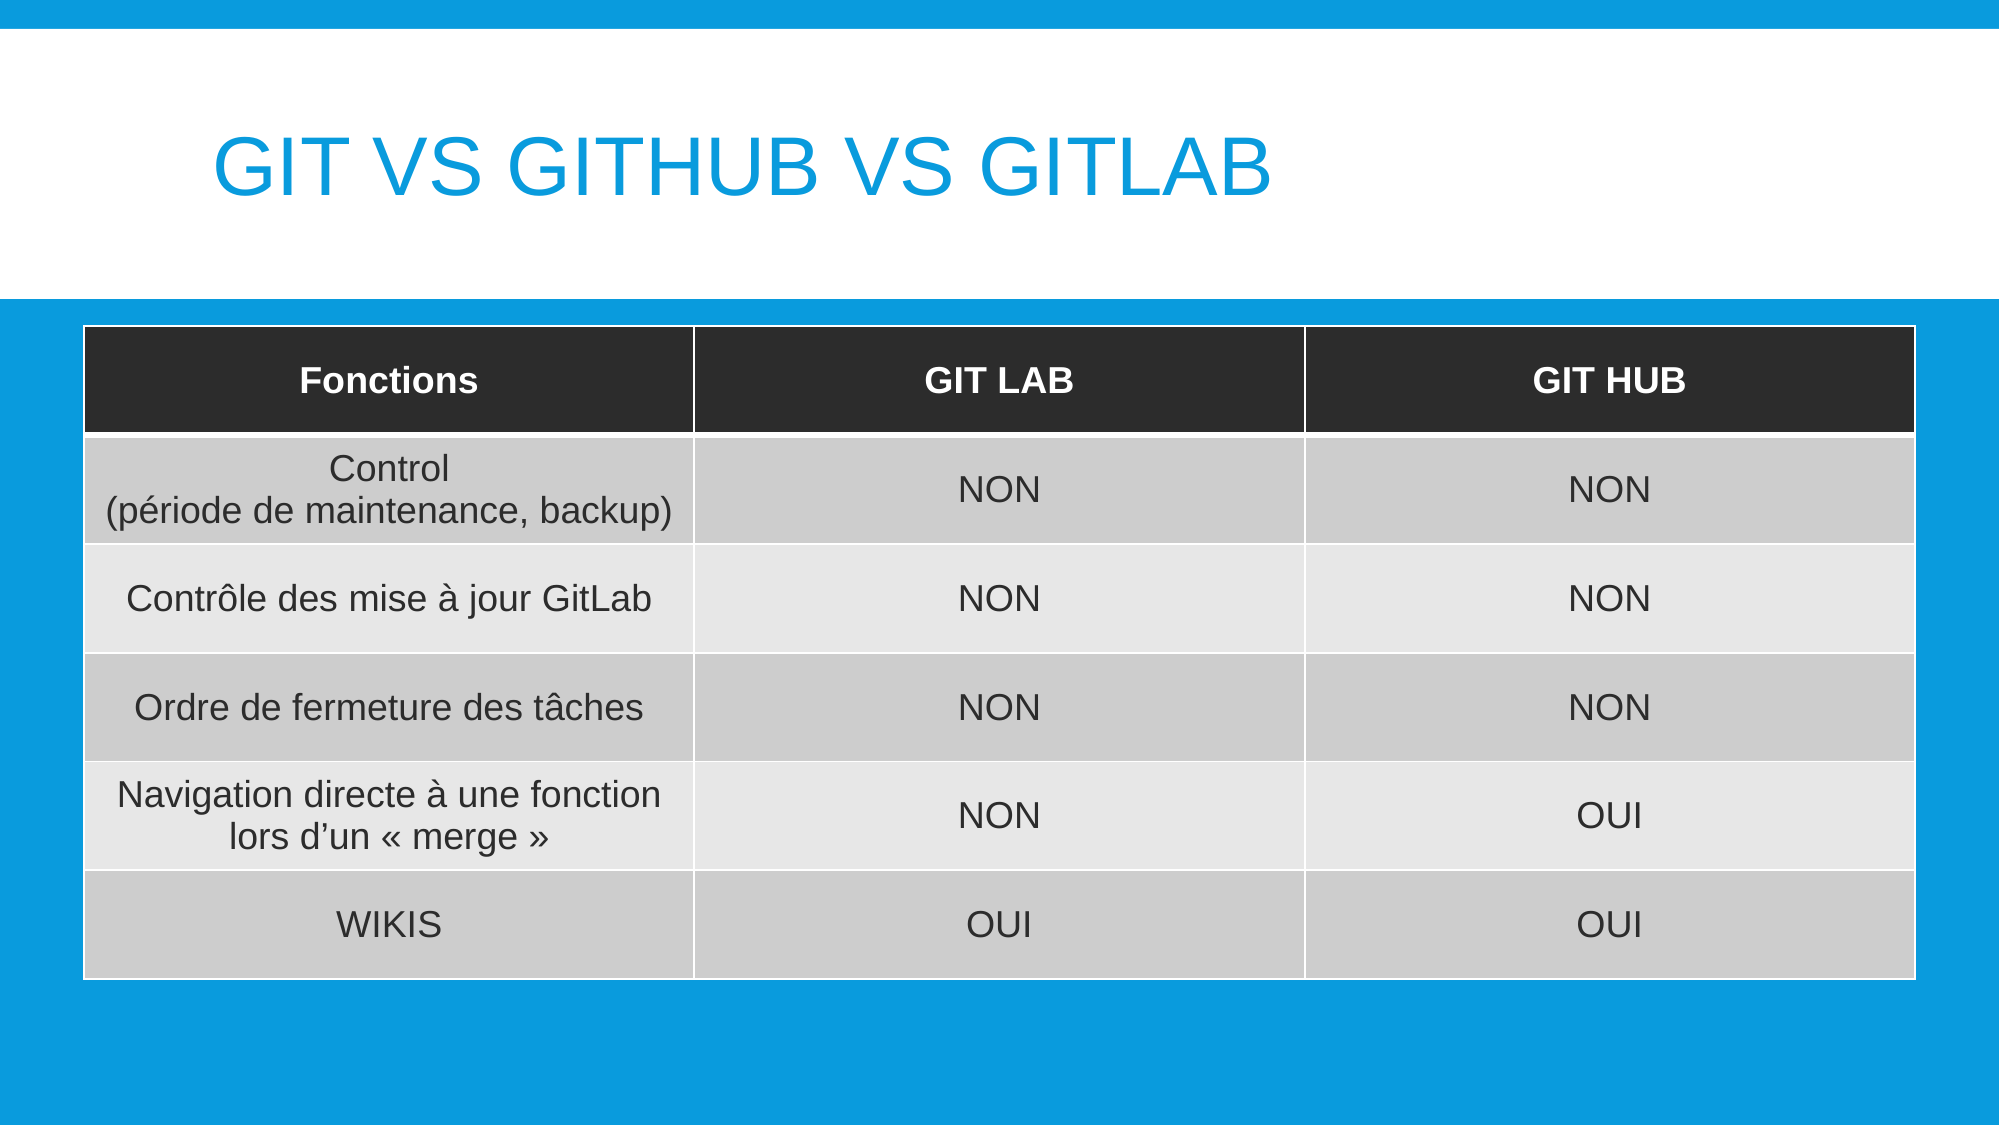

# GIT VS GITHUB VS GITLAB
| Fonctions | GIT LAB | GIT HUB |
| --- | --- | --- |
| Control (période de maintenance, backup) | NON | NON |
| Contrôle des mise à jour GitLab | NON | NON |
| Ordre de fermeture des tâches | NON | NON |
| Navigation directe à une fonction lors d’un « merge » | NON | OUI |
| WIKIS | OUI | OUI |